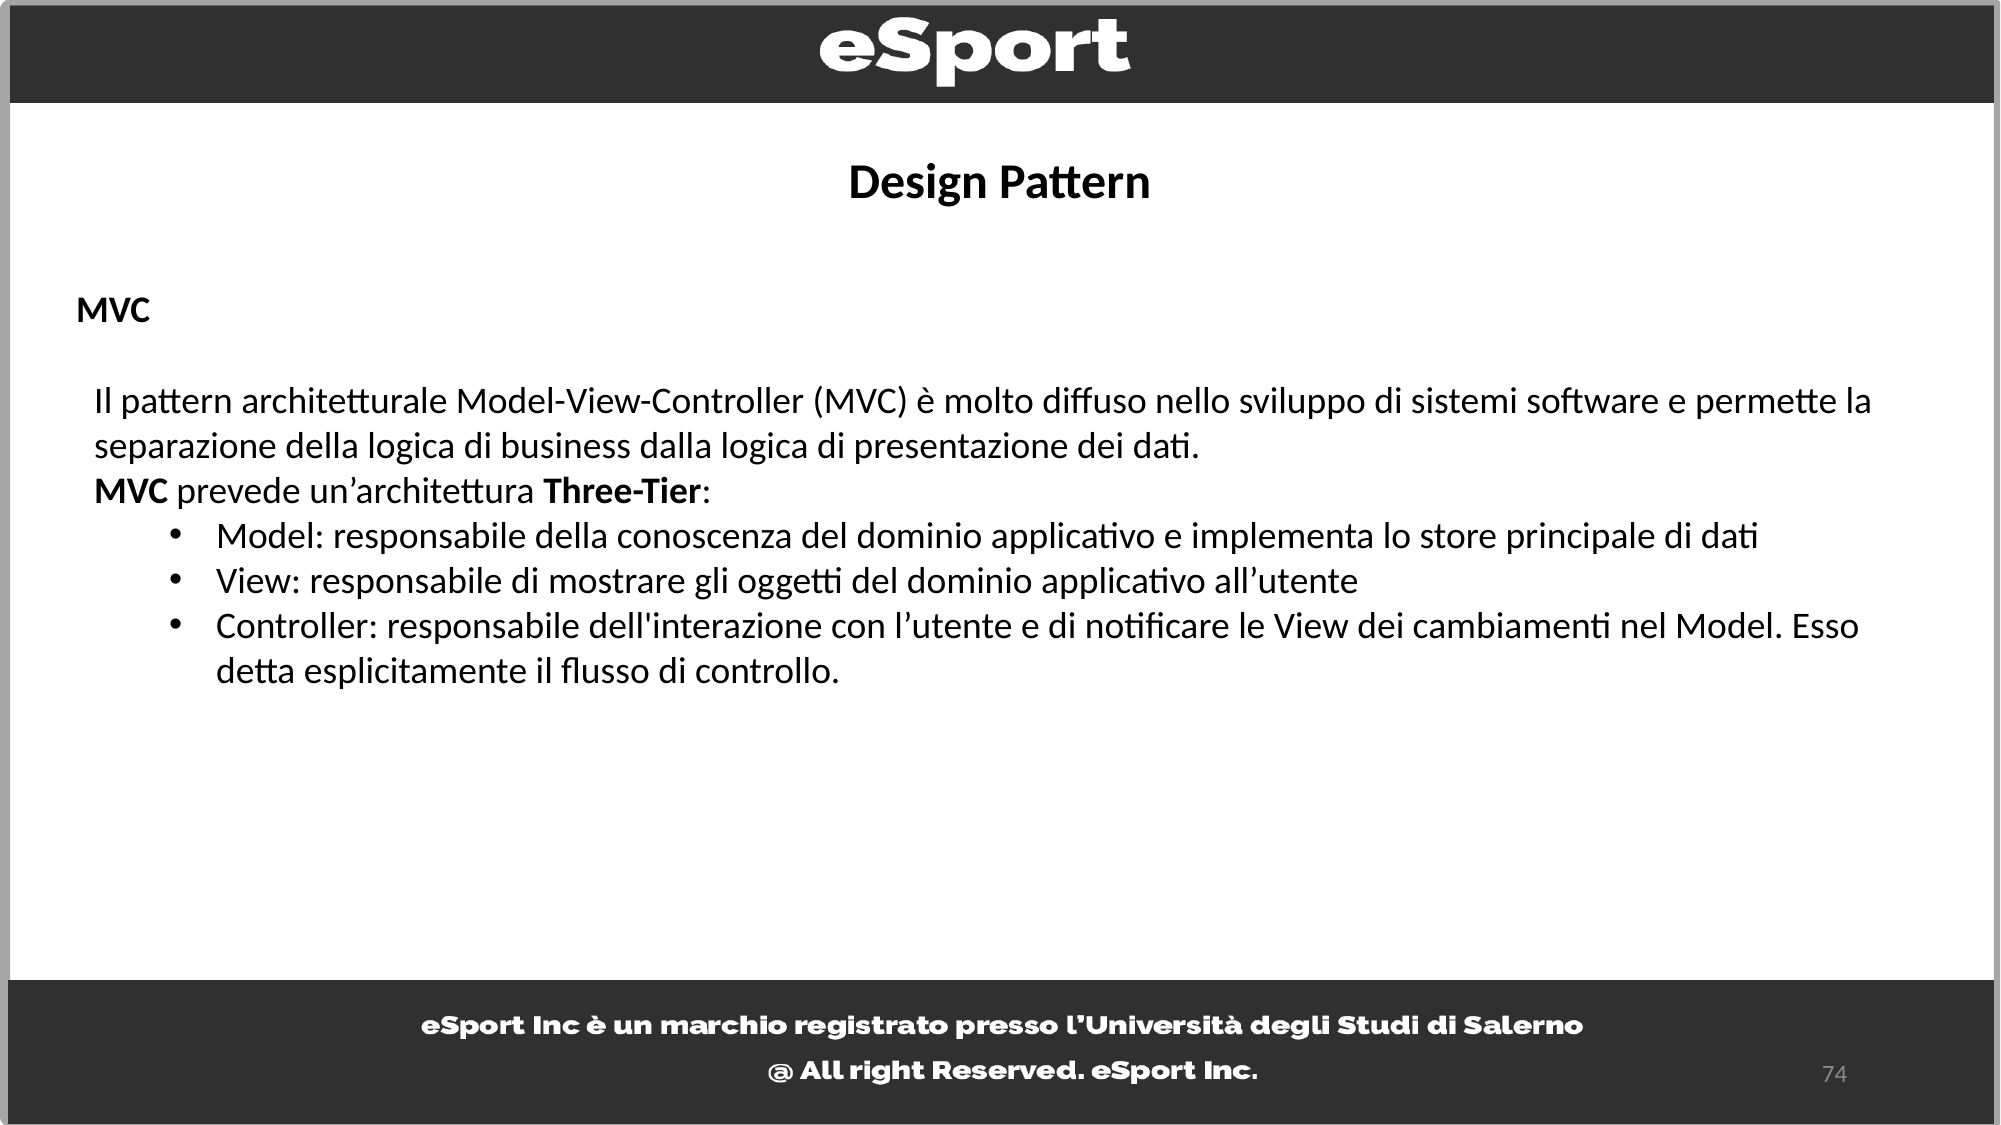

Design Pattern
MVC
Il pattern architetturale Model-View-Controller (MVC) è molto diffuso nello sviluppo di sistemi software e permette la separazione della logica di business dalla logica di presentazione dei dati.
MVC prevede un’architettura Three-Tier:
Model: responsabile della conoscenza del dominio applicativo e implementa lo store principale di dati
View: responsabile di mostrare gli oggetti del dominio applicativo all’utente
Controller: responsabile dell'interazione con l’utente e di notificare le View dei cambiamenti nel Model. Esso detta esplicitamente il flusso di controllo.
74